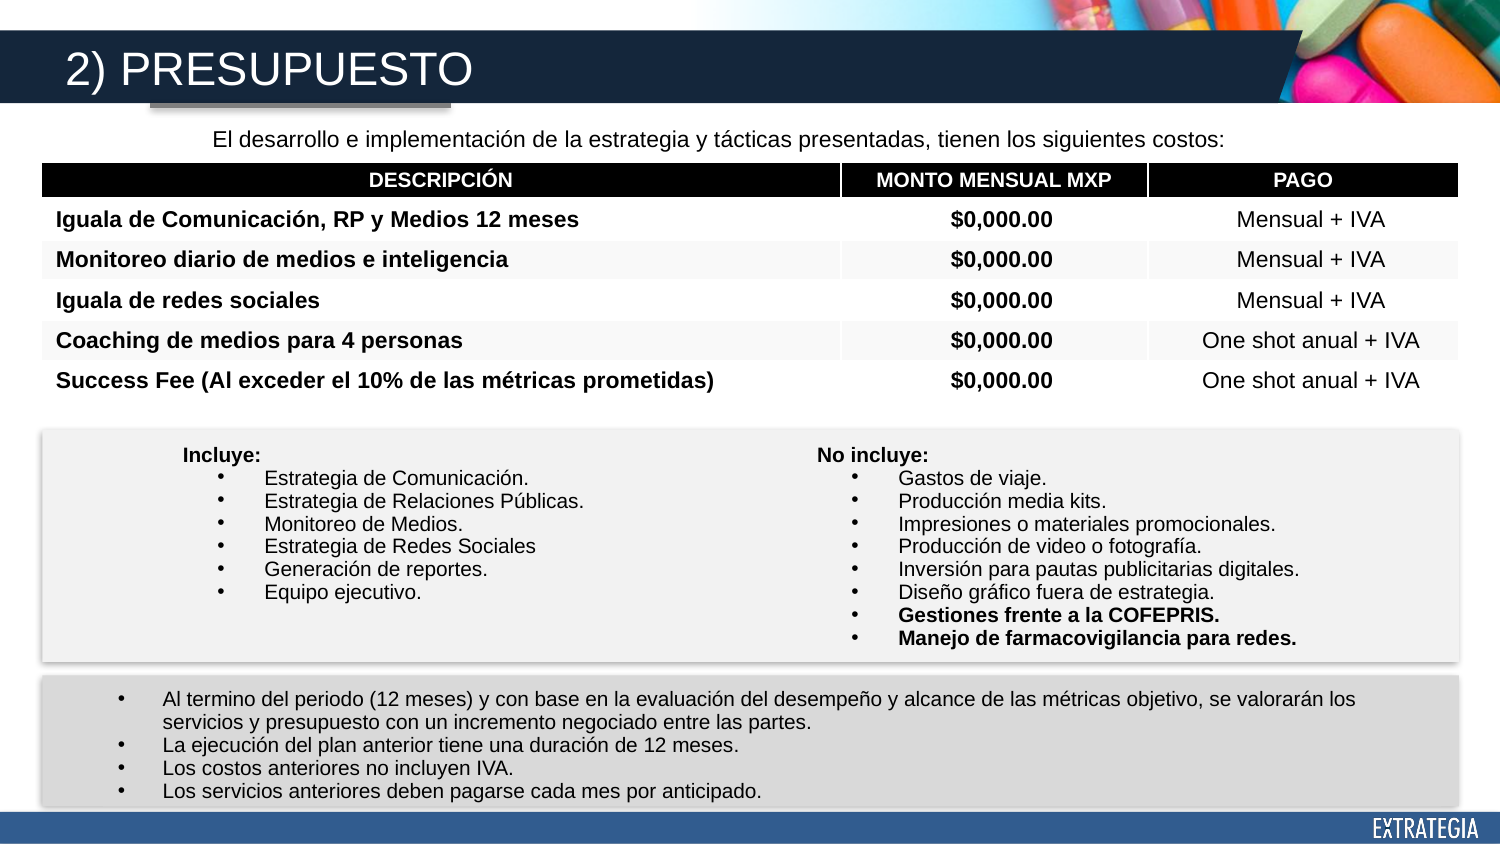

2) PRESUPUESTO
El desarrollo e implementación de la estrategia y tácticas presentadas, tienen los siguientes costos:
| DESCRIPCIÓN | MONTO MENSUAL MXP | PAGO |
| --- | --- | --- |
| Iguala de Comunicación, RP y Medios 12 meses | $0,000.00 | Mensual + IVA |
| Monitoreo diario de medios e inteligencia | $0,000.00 | Mensual + IVA |
| Iguala de redes sociales | $0,000.00 | Mensual + IVA |
| Coaching de medios para 4 personas | $0,000.00 | One shot anual + IVA |
| Success Fee (Al exceder el 10% de las métricas prometidas) | $0,000.00 | One shot anual + IVA |

No incluye:
Gastos de viaje.
Producción media kits.
Impresiones o materiales promocionales.
Producción de video o fotografía.
Inversión para pautas publicitarias digitales.
Diseño gráfico fuera de estrategia.
Gestiones frente a la COFEPRIS.
Manejo de farmacovigilancia para redes.
Incluye:
Estrategia de Comunicación.
Estrategia de Relaciones Públicas.
Monitoreo de Medios.
Estrategia de Redes Sociales
Generación de reportes.
Equipo ejecutivo.

Al termino del periodo (12 meses) y con base en la evaluación del desempeño y alcance de las métricas objetivo, se valorarán los servicios y presupuesto con un incremento negociado entre las partes.
La ejecución del plan anterior tiene una duración de 12 meses.
Los costos anteriores no incluyen IVA.
Los servicios anteriores deben pagarse cada mes por anticipado.